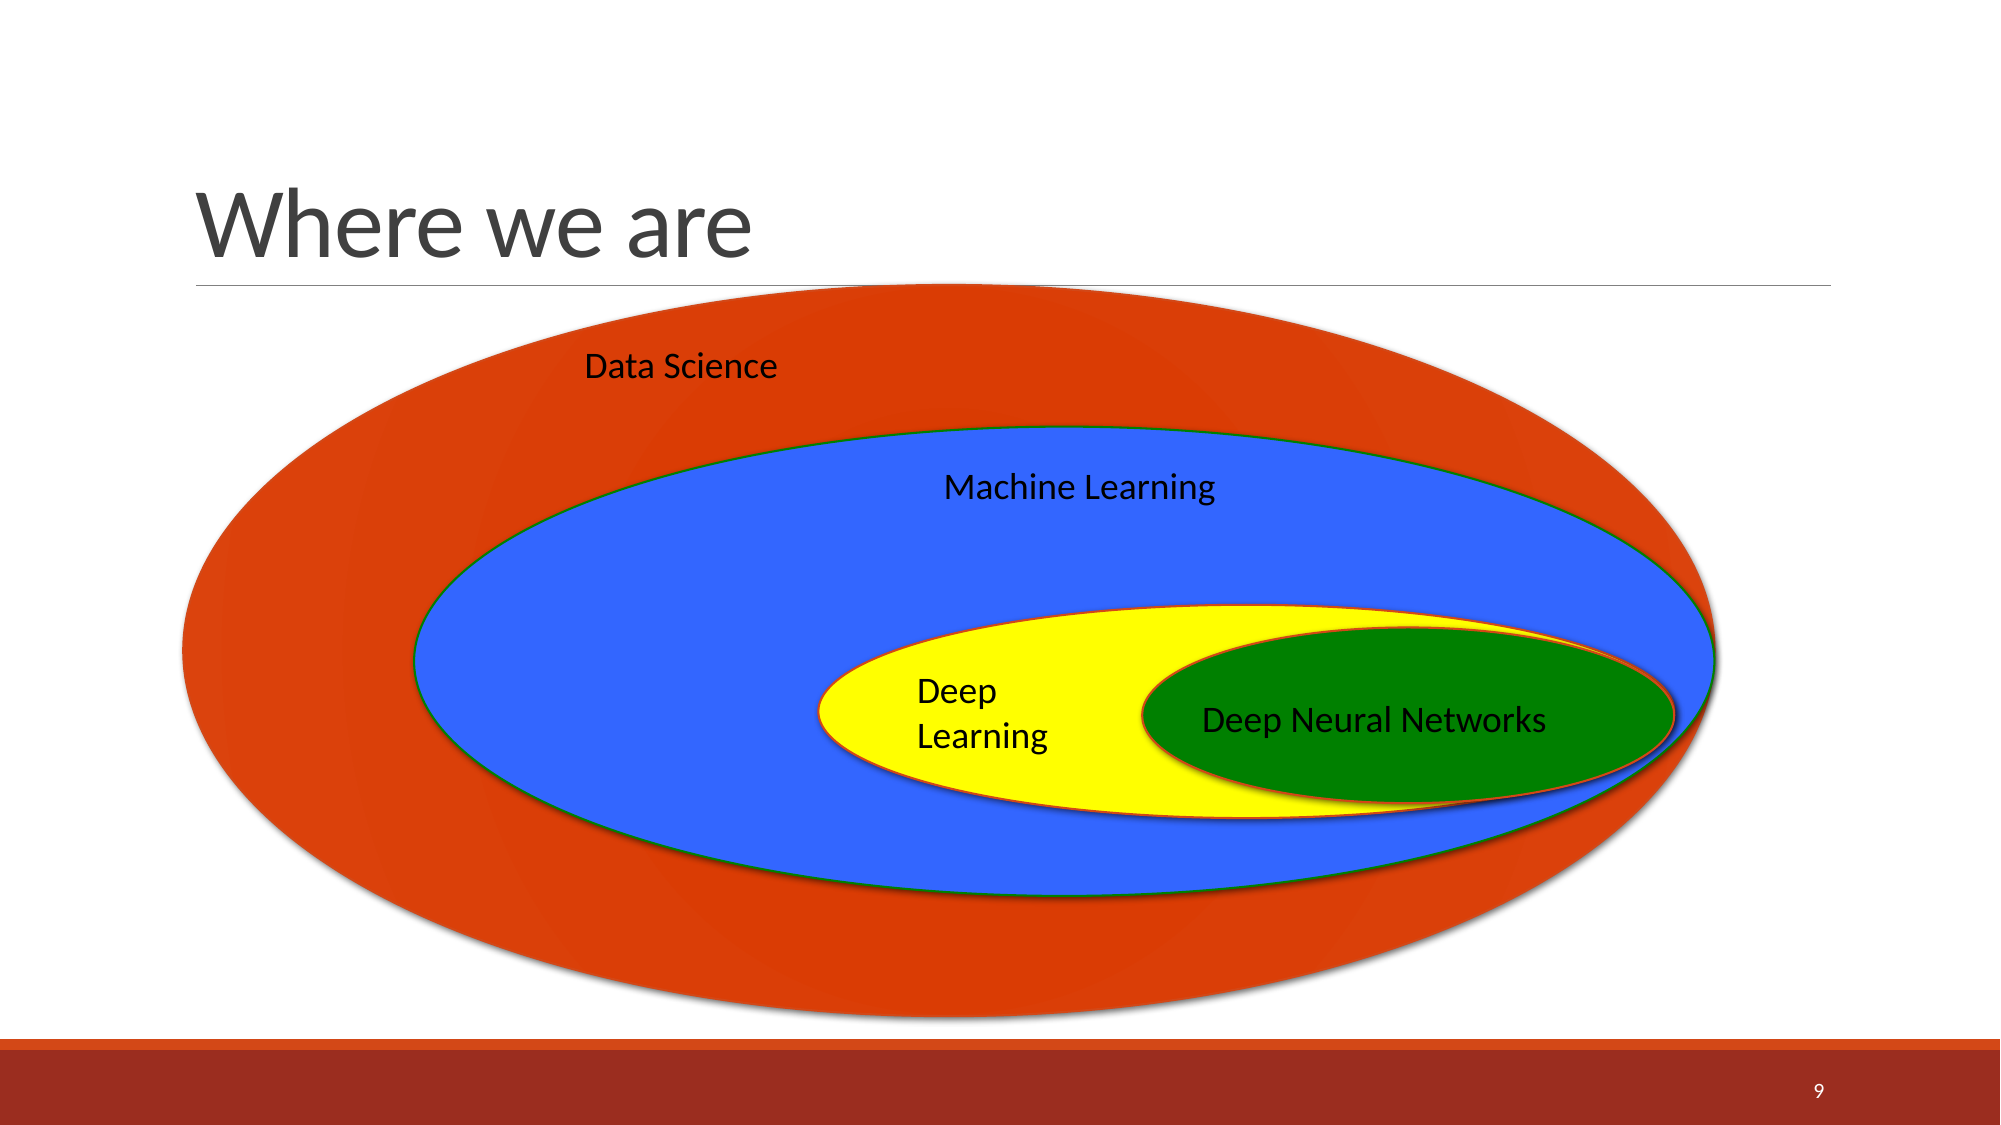

# Where we are

Data Science

Machine Learning

Deep
Learning
Deep Neural Networks
9